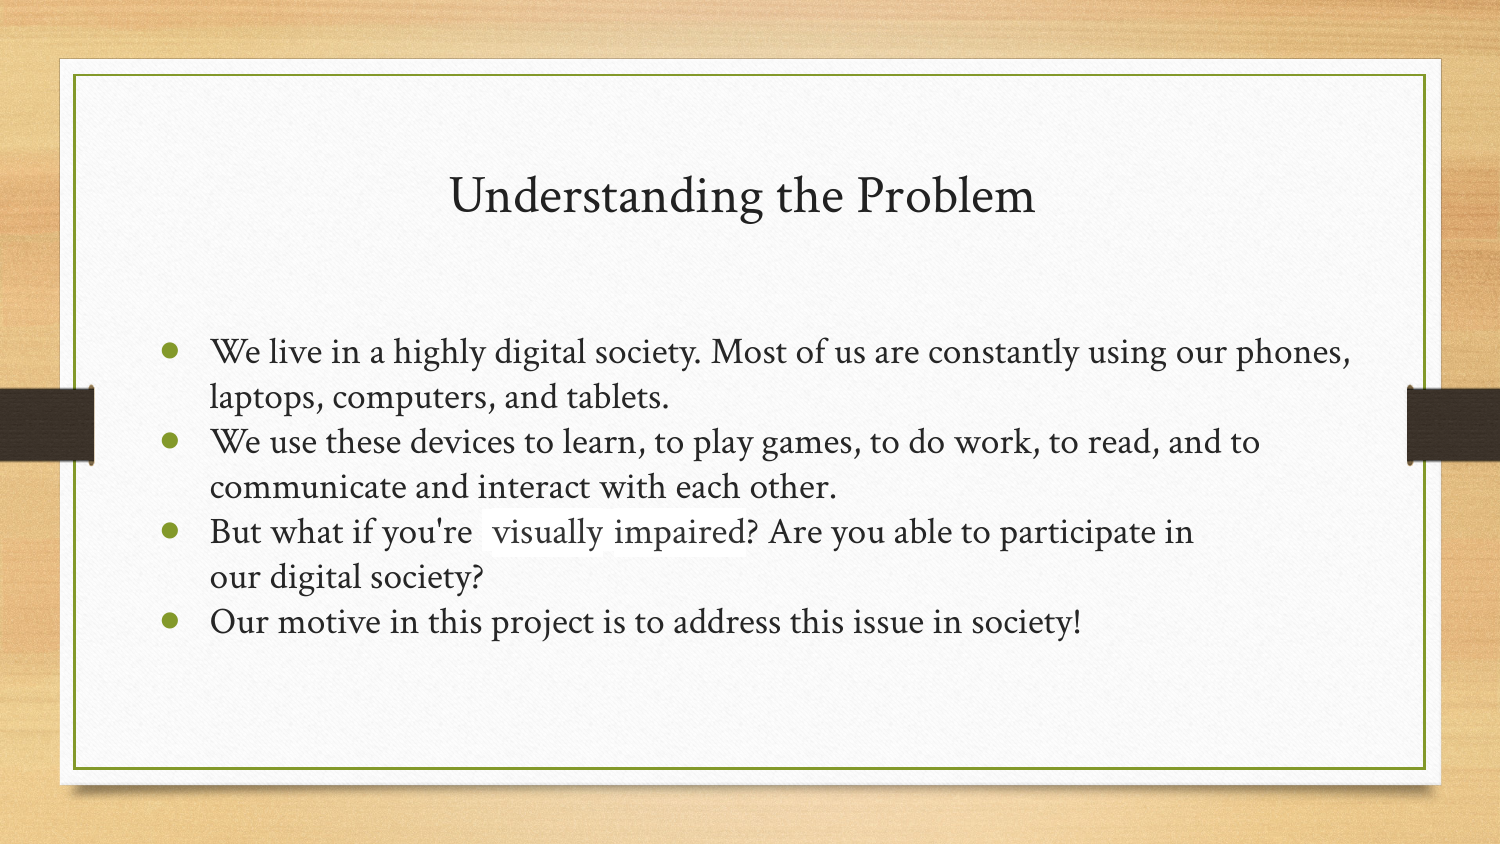

# Understanding the Problem
We live in a highly digital society. Most of us are constantly using our phones, laptops, computers, and tablets.
We use these devices to learn, to play games, to do work, to read, and to communicate and interact with each other.
But what if you're  visually impaired? Are you able to participate in our digital society?
Our motive in this project is to address this issue in society!